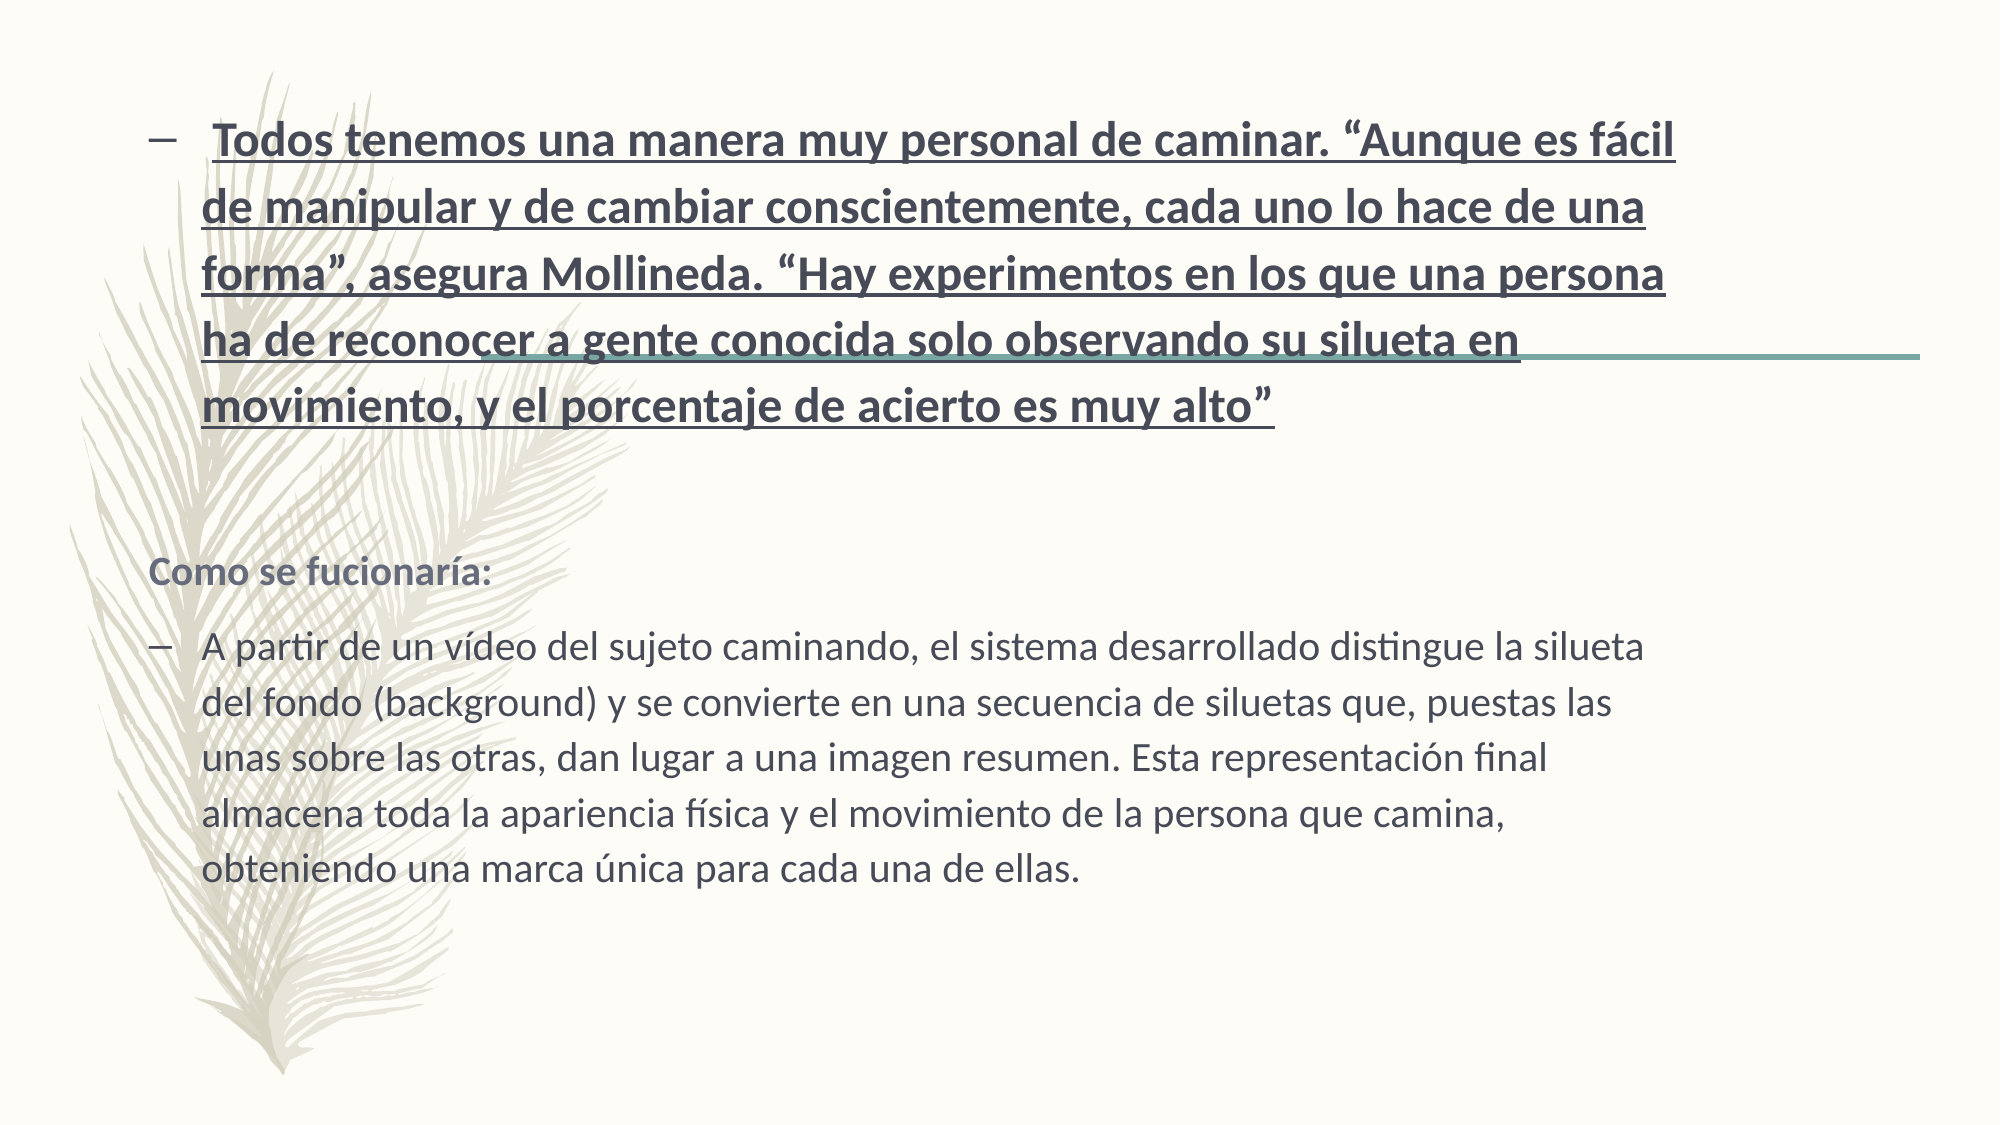

Todos tenemos una manera muy personal de caminar. “Aunque es fácil de manipular y de cambiar conscientemente, cada uno lo hace de una forma”, asegura Mollineda. “Hay experimentos en los que una persona ha de reconocer a gente conocida solo observando su silueta en movimiento, y el porcentaje de acierto es muy alto”

Como se fucionaría:
A partir de un vídeo del sujeto caminando, el sistema desarrollado distingue la silueta del fondo (background) y se convierte en una secuencia de siluetas que, puestas las unas sobre las otras, dan lugar a una imagen resumen. Esta representación final almacena toda la apariencia física y el movimiento de la persona que camina, obteniendo una marca única para cada una de ellas.